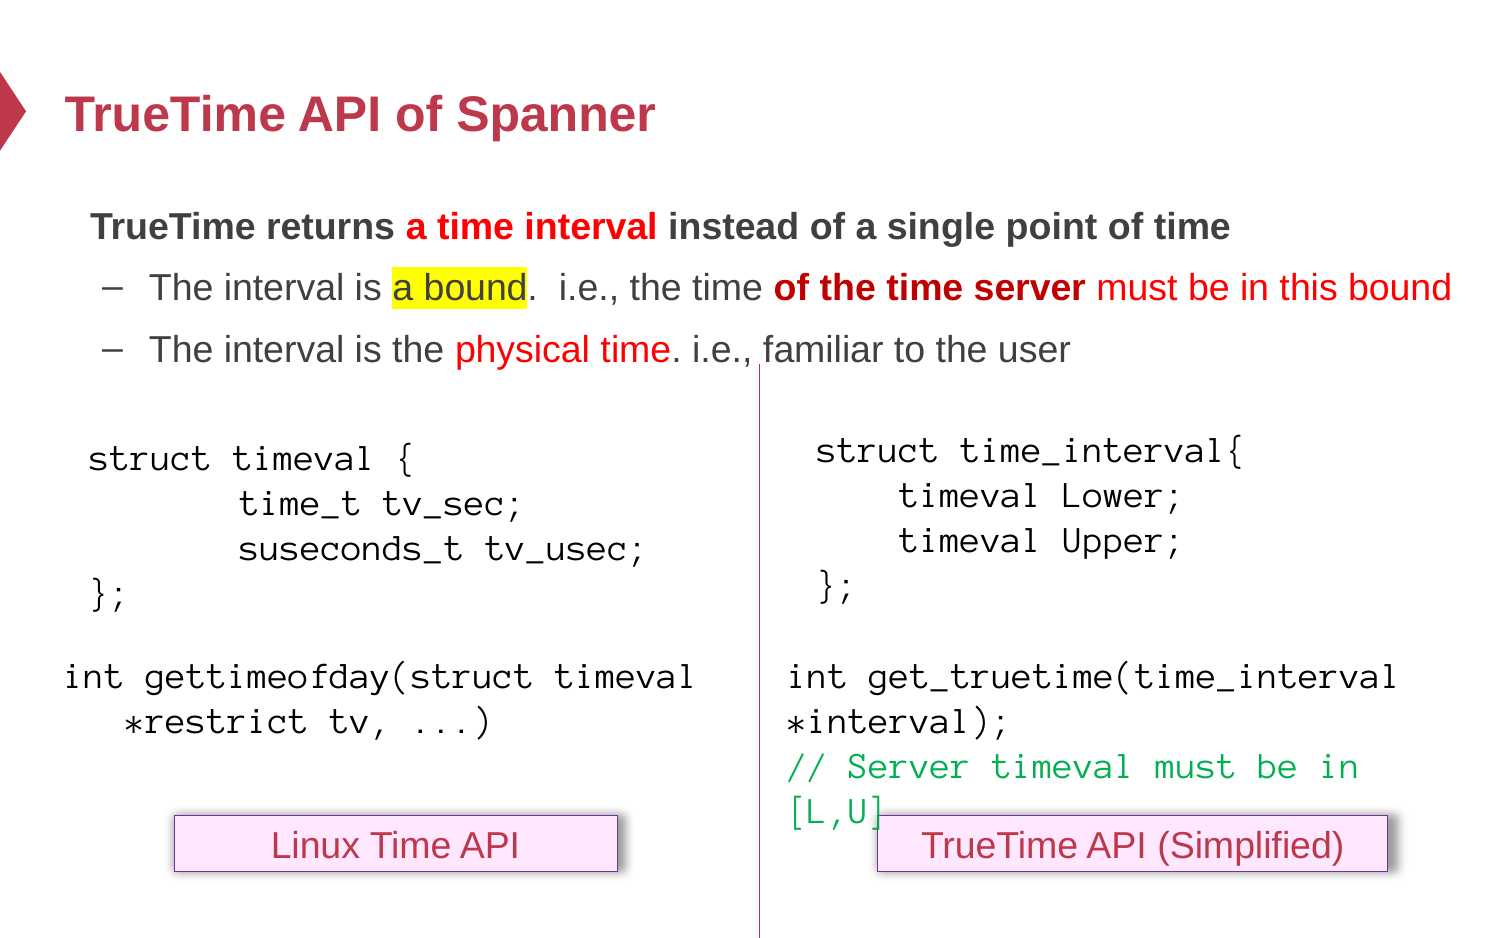

# TrueTime API of Spanner
TrueTime returns a time interval instead of a single point of time
The interval is a bound.  i.e., the time of the time server must be in this bound
The interval is the physical time. i.e., familiar to the user

struct time_interval{
    timeval Lower;
    timeval Upper;
};
struct timeval {
    	time_t tv_sec; 	suseconds_t tv_usec;
};
int gettimeofday(struct timeval    *restrict tv, ...)
int get_truetime(time_interval *interval);
// Server timeval must be in [L,U]
Linux Time API
TrueTime API (Simplified)
61